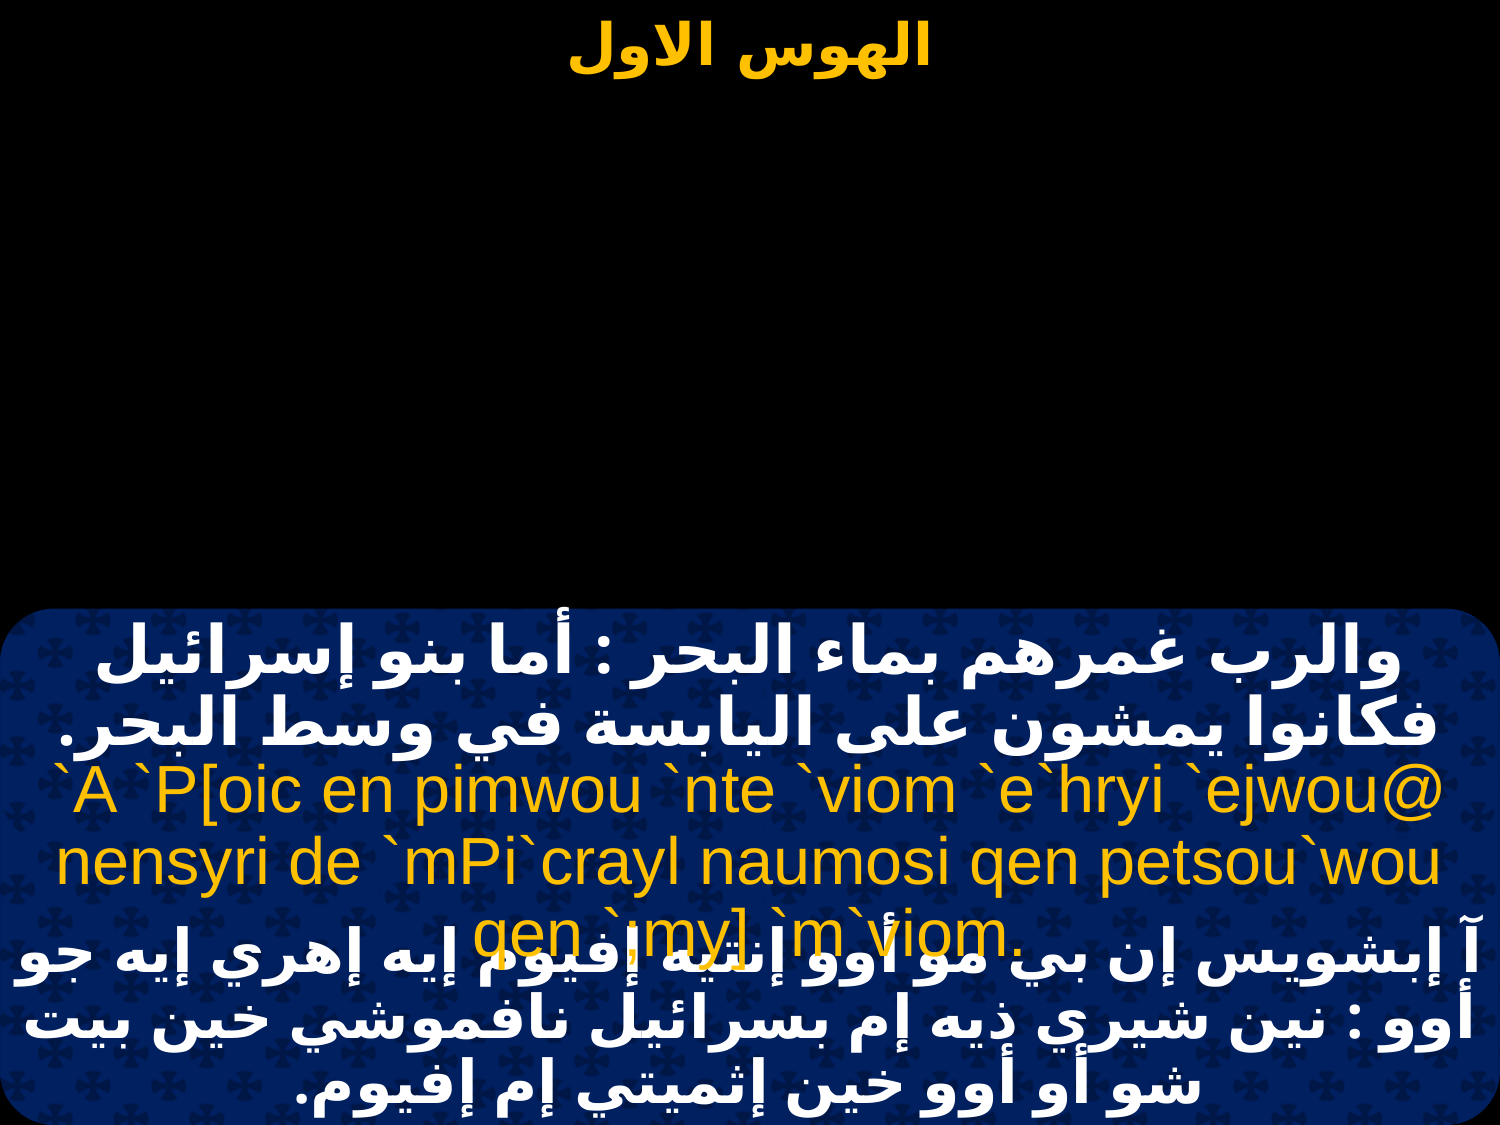

#
والرب غمرهم بماء البحر : أما بنو إسرائيل فكانوا يمشون على اليابسة في وسط البحر.
`A `P[oic en pimwou `nte `viom `e`hryi `ejwou@ nensyri de `mPi`crayl naumosi qen petsou`wou qen `;my] `m`viom.
آ إبشويس إن بي مو أوو إنتيه إفيوم إيه إهري إيه جو أوو : نين شيري ذيه إم بسرائيل نافموشي خين بيت شو أو أوو خين إثميتي إم إفيوم.